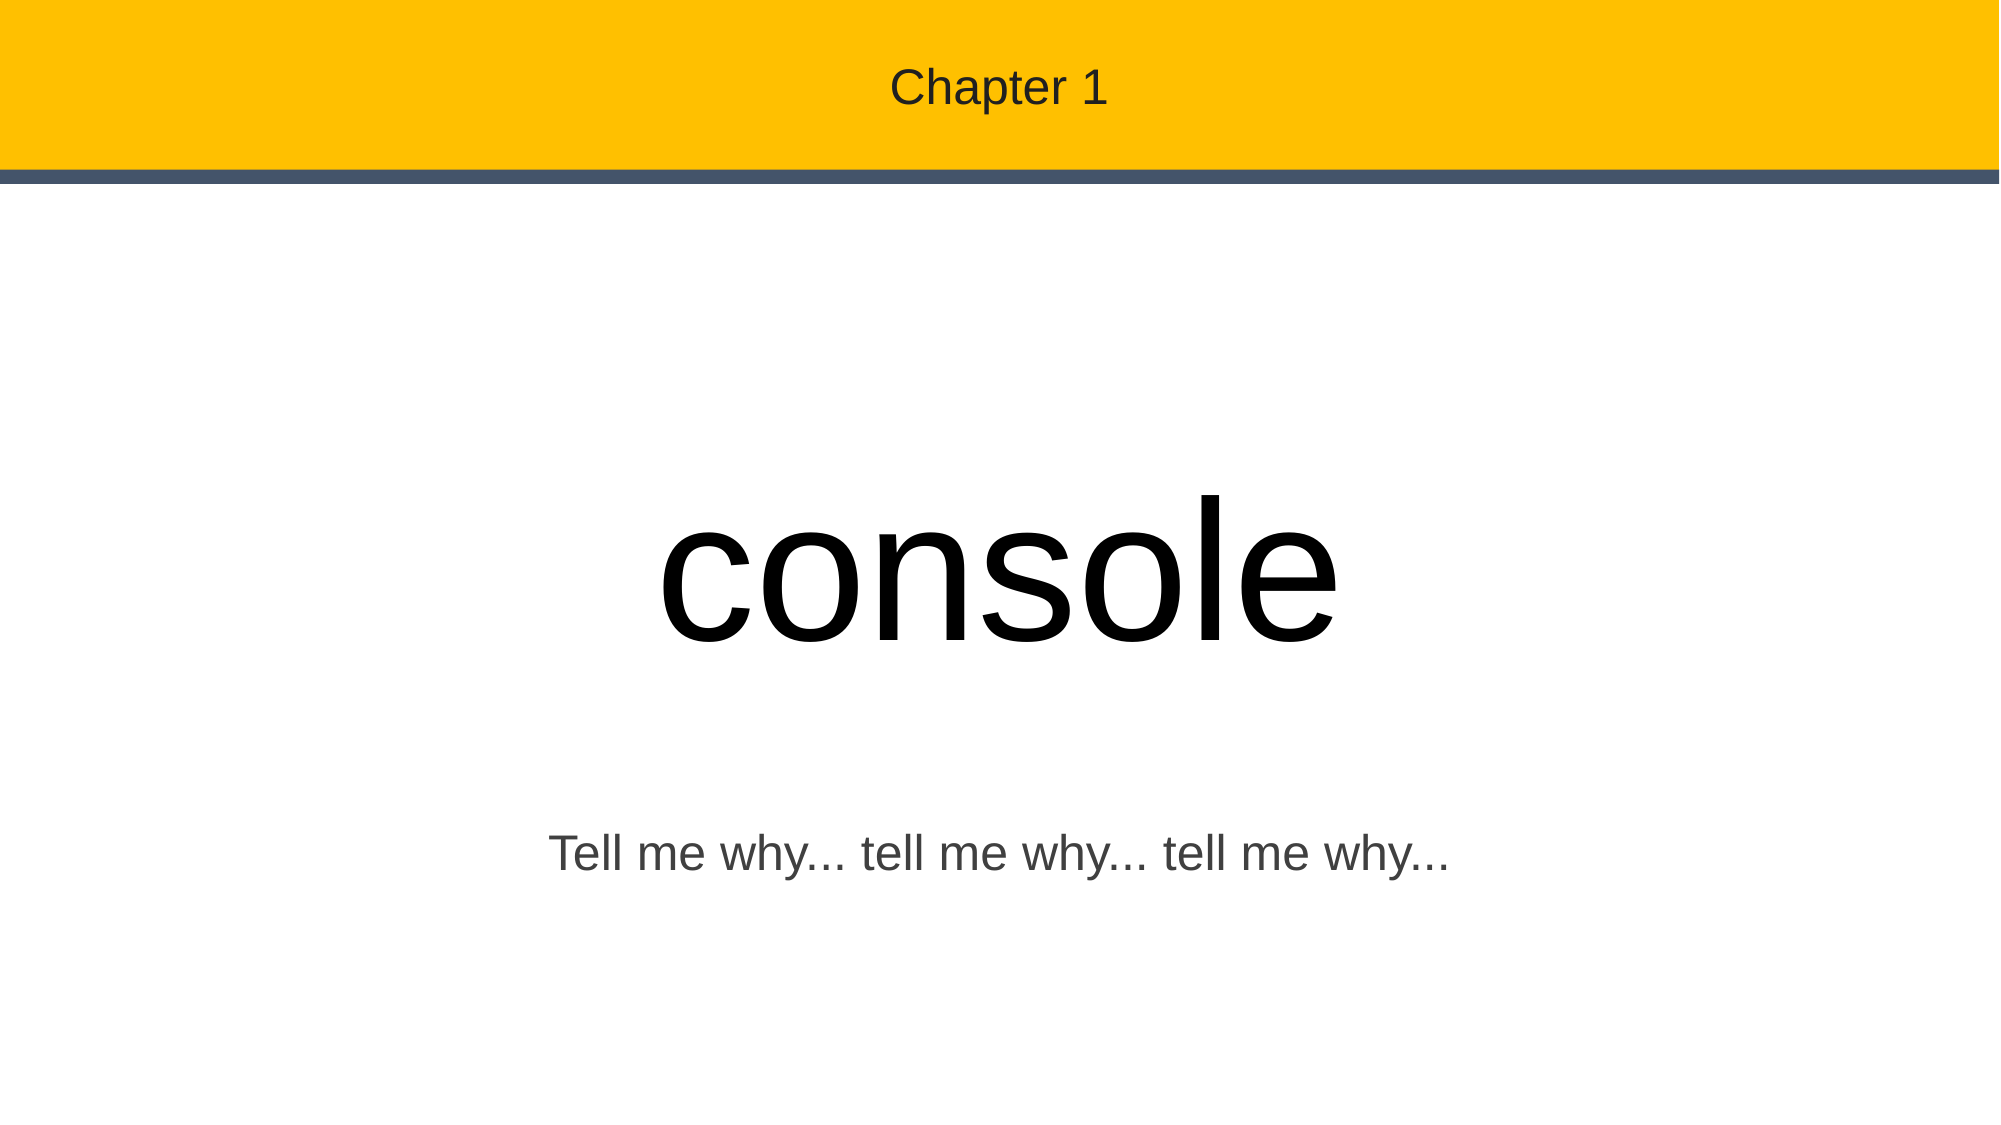

Chapter 1

# console
Tell me why... tell me why... tell me why...